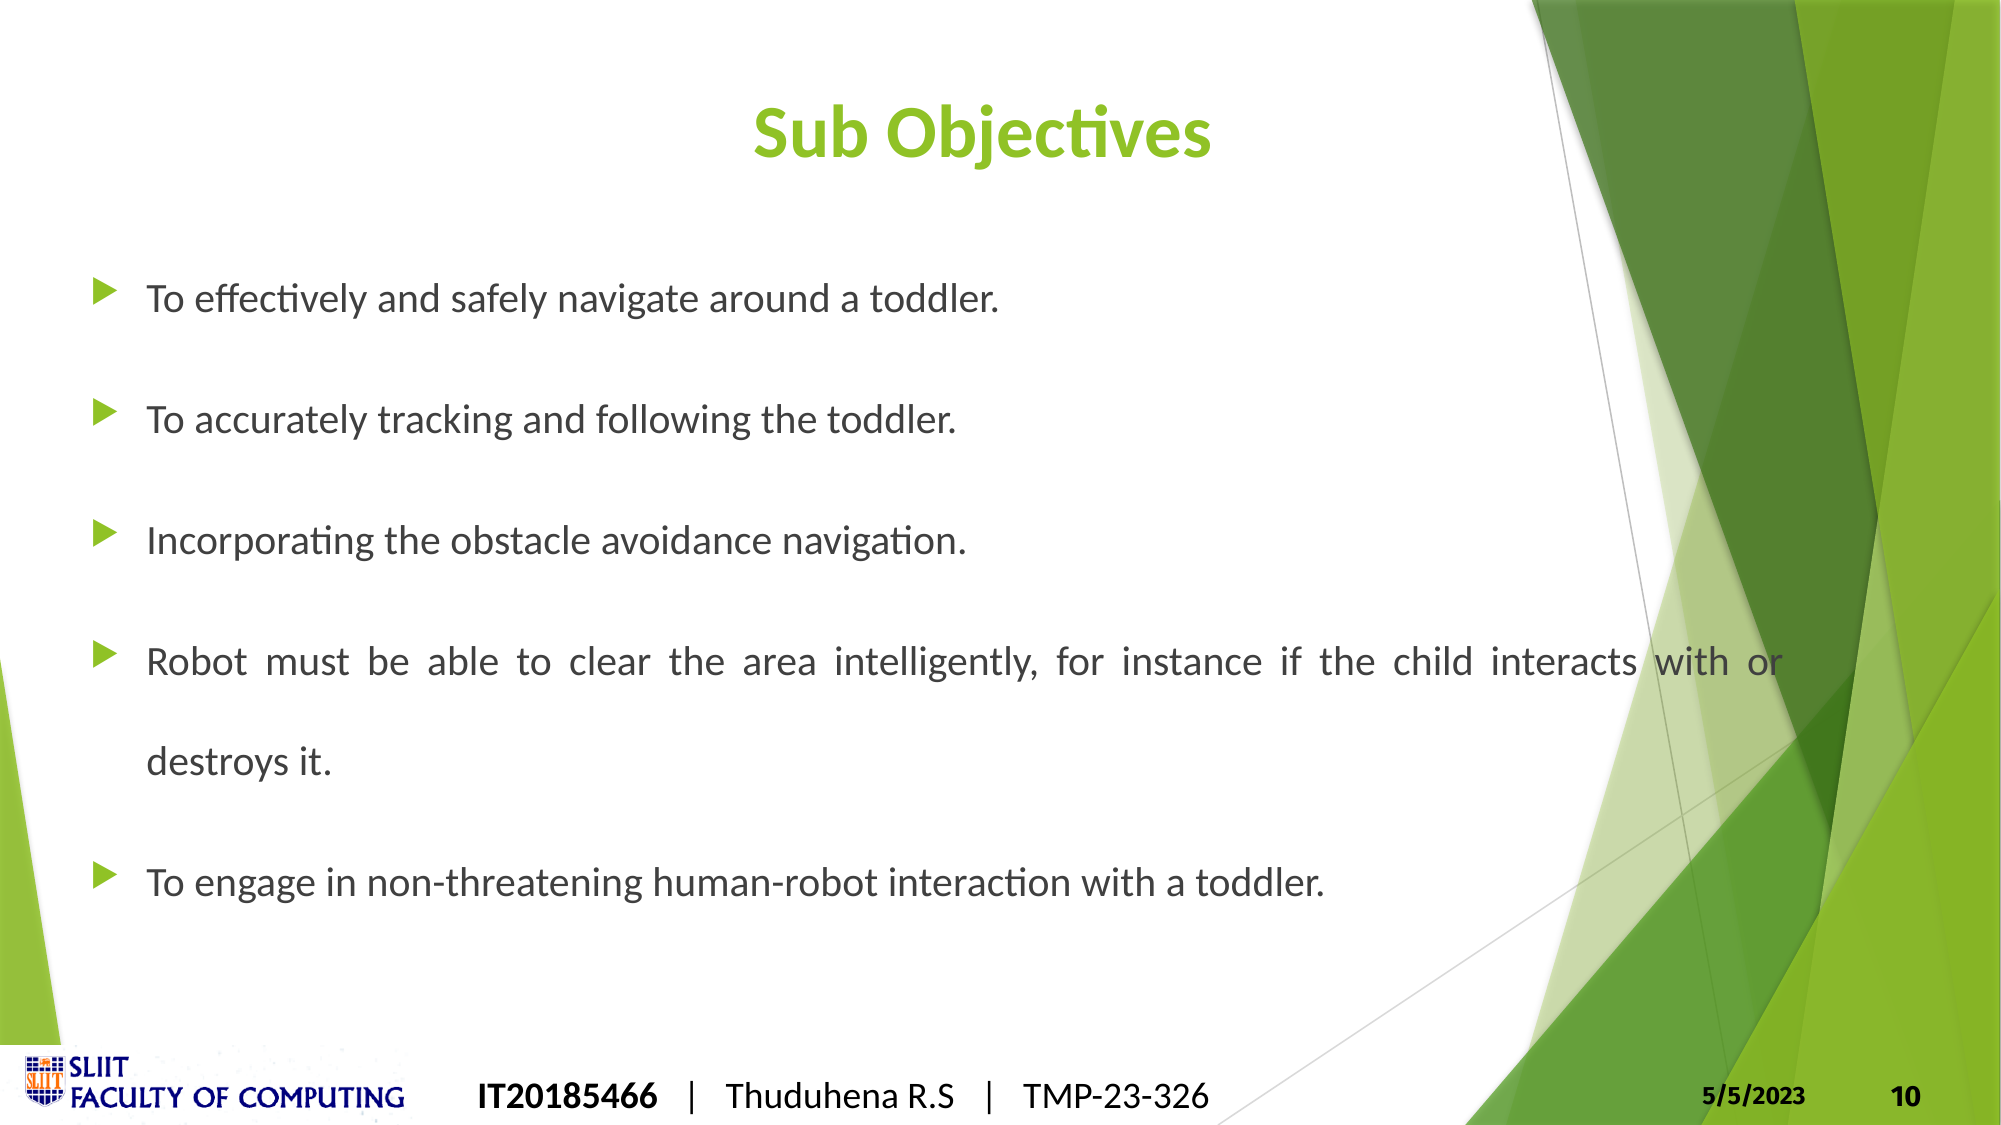

# Sub Objectives
To effectively and safely navigate around a toddler.
To accurately tracking and following the toddler.
Incorporating the obstacle avoidance navigation.
Robot must be able to clear the area intelligently, for instance if the child interacts with or destroys it.
To engage in non-threatening human-robot interaction with a toddler.

IT20185466   |   Thuduhena R.S   |   TMP-23-326